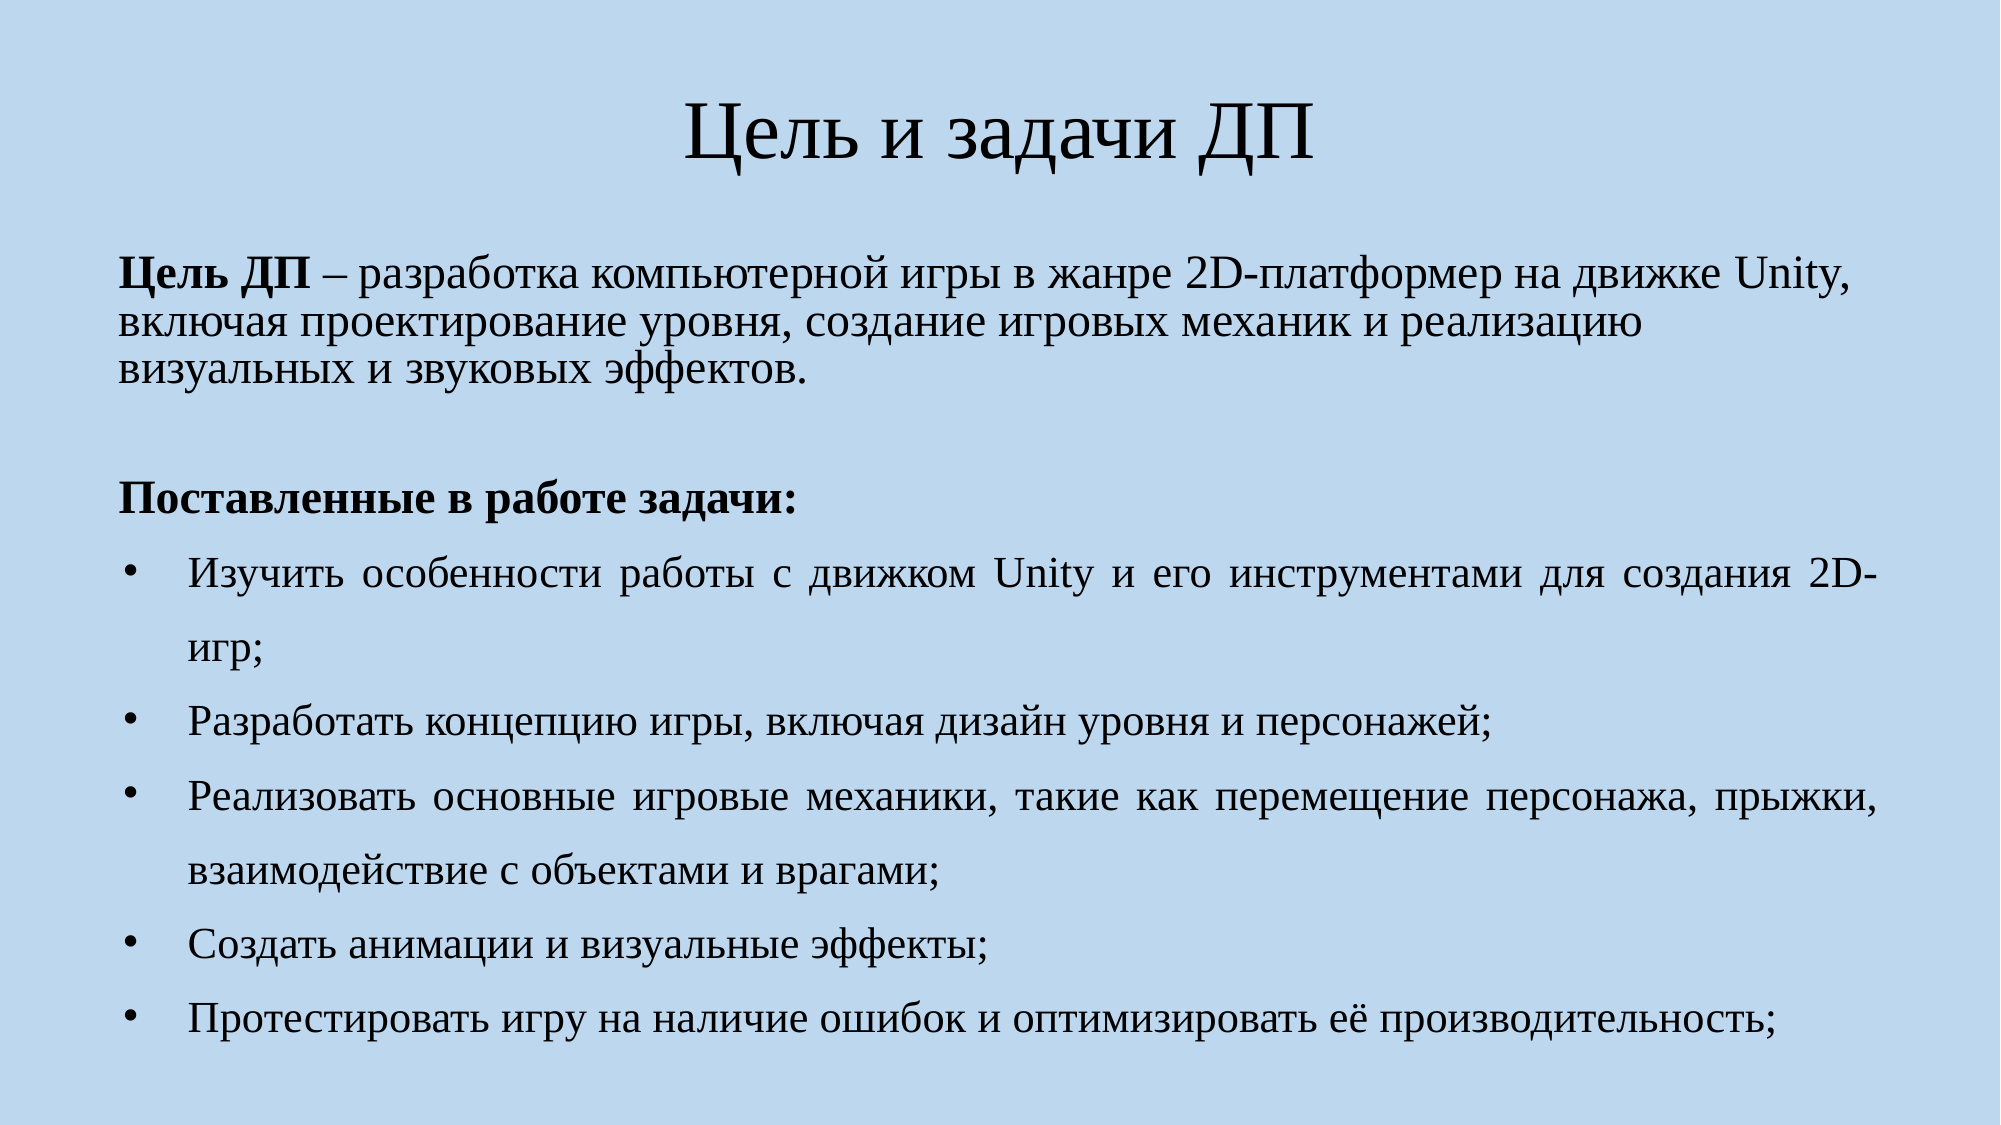

# Цель и задачи ДП
Цель ДП – разработка компьютерной игры в жанре 2D-платформер на движке Unity, включая проектирование уровня, создание игровых механик и реализацию визуальных и звуковых эффектов.

Поставленные в работе задачи:
Изучить особенности работы с движком Unity и его инструментами для создания 2D-игр;
Разработать концепцию игры, включая дизайн уровня и персонажей;
Реализовать основные игровые механики, такие как перемещение персонажа, прыжки, взаимодействие с объектами и врагами;
Создать анимации и визуальные эффекты;
Протестировать игру на наличие ошибок и оптимизировать её производительность;